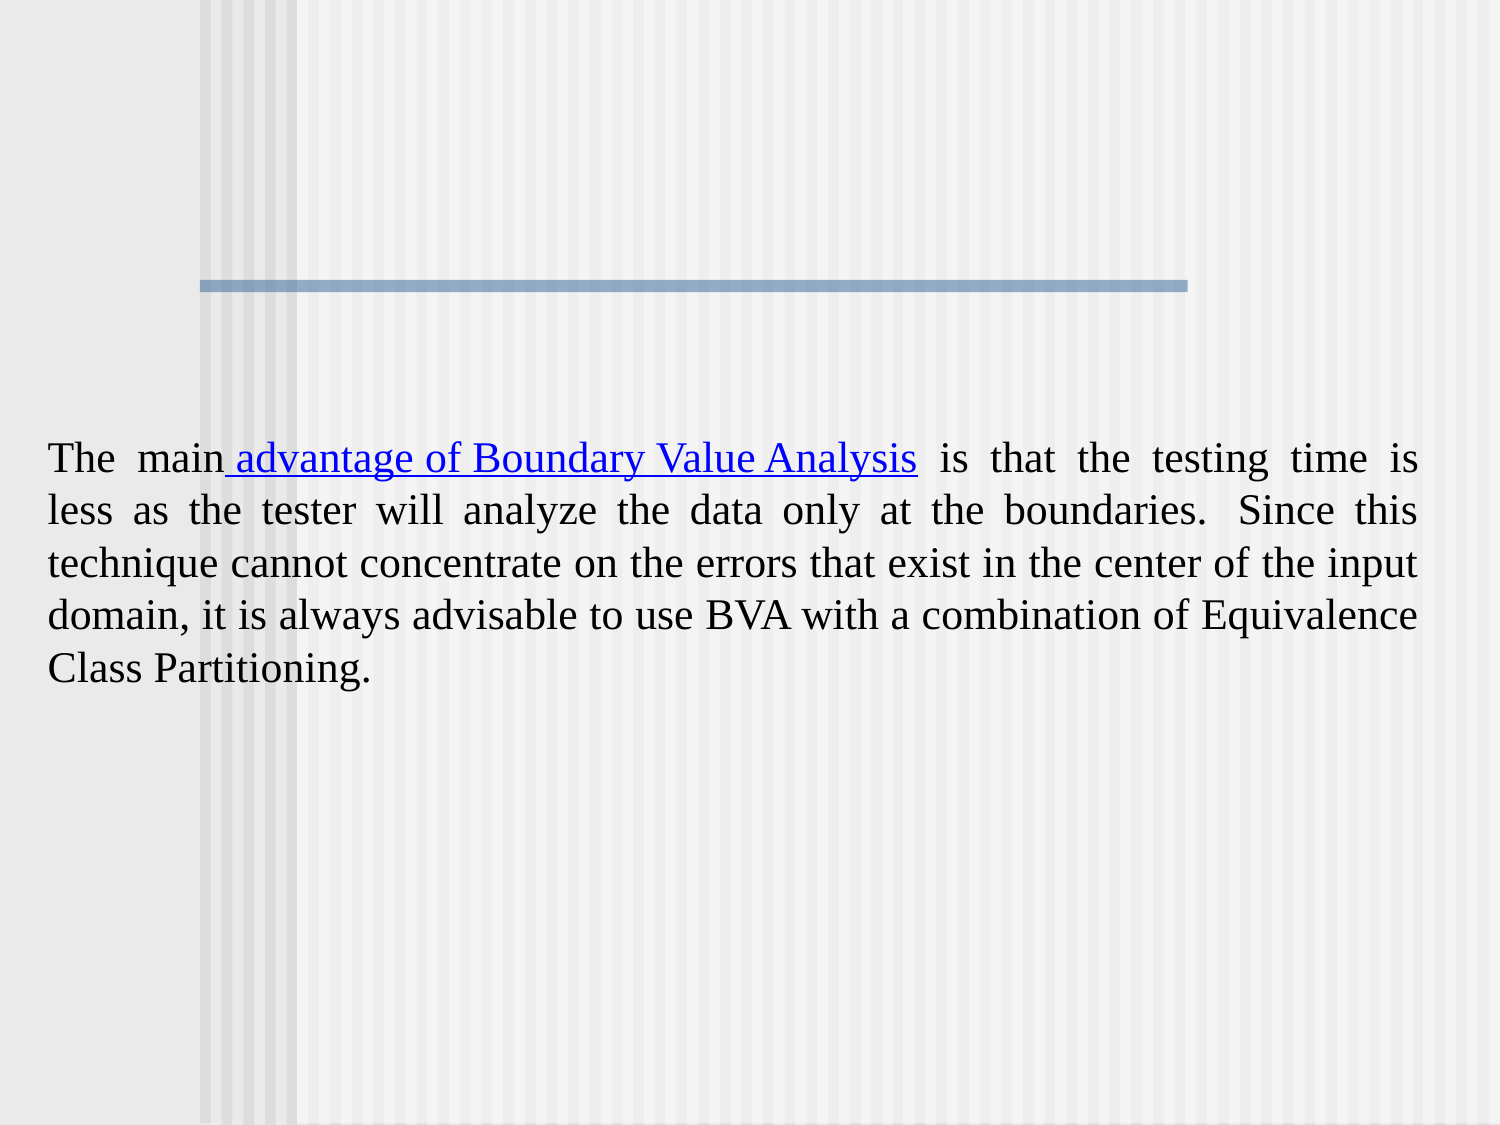

The main advantage of Boundary Value Analysis is that the testing time is less as the tester will analyze the data only at the boundaries.  Since this technique cannot concentrate on the errors that exist in the center of the input domain, it is always advisable to use BVA with a combination of Equivalence Class Partitioning.
96